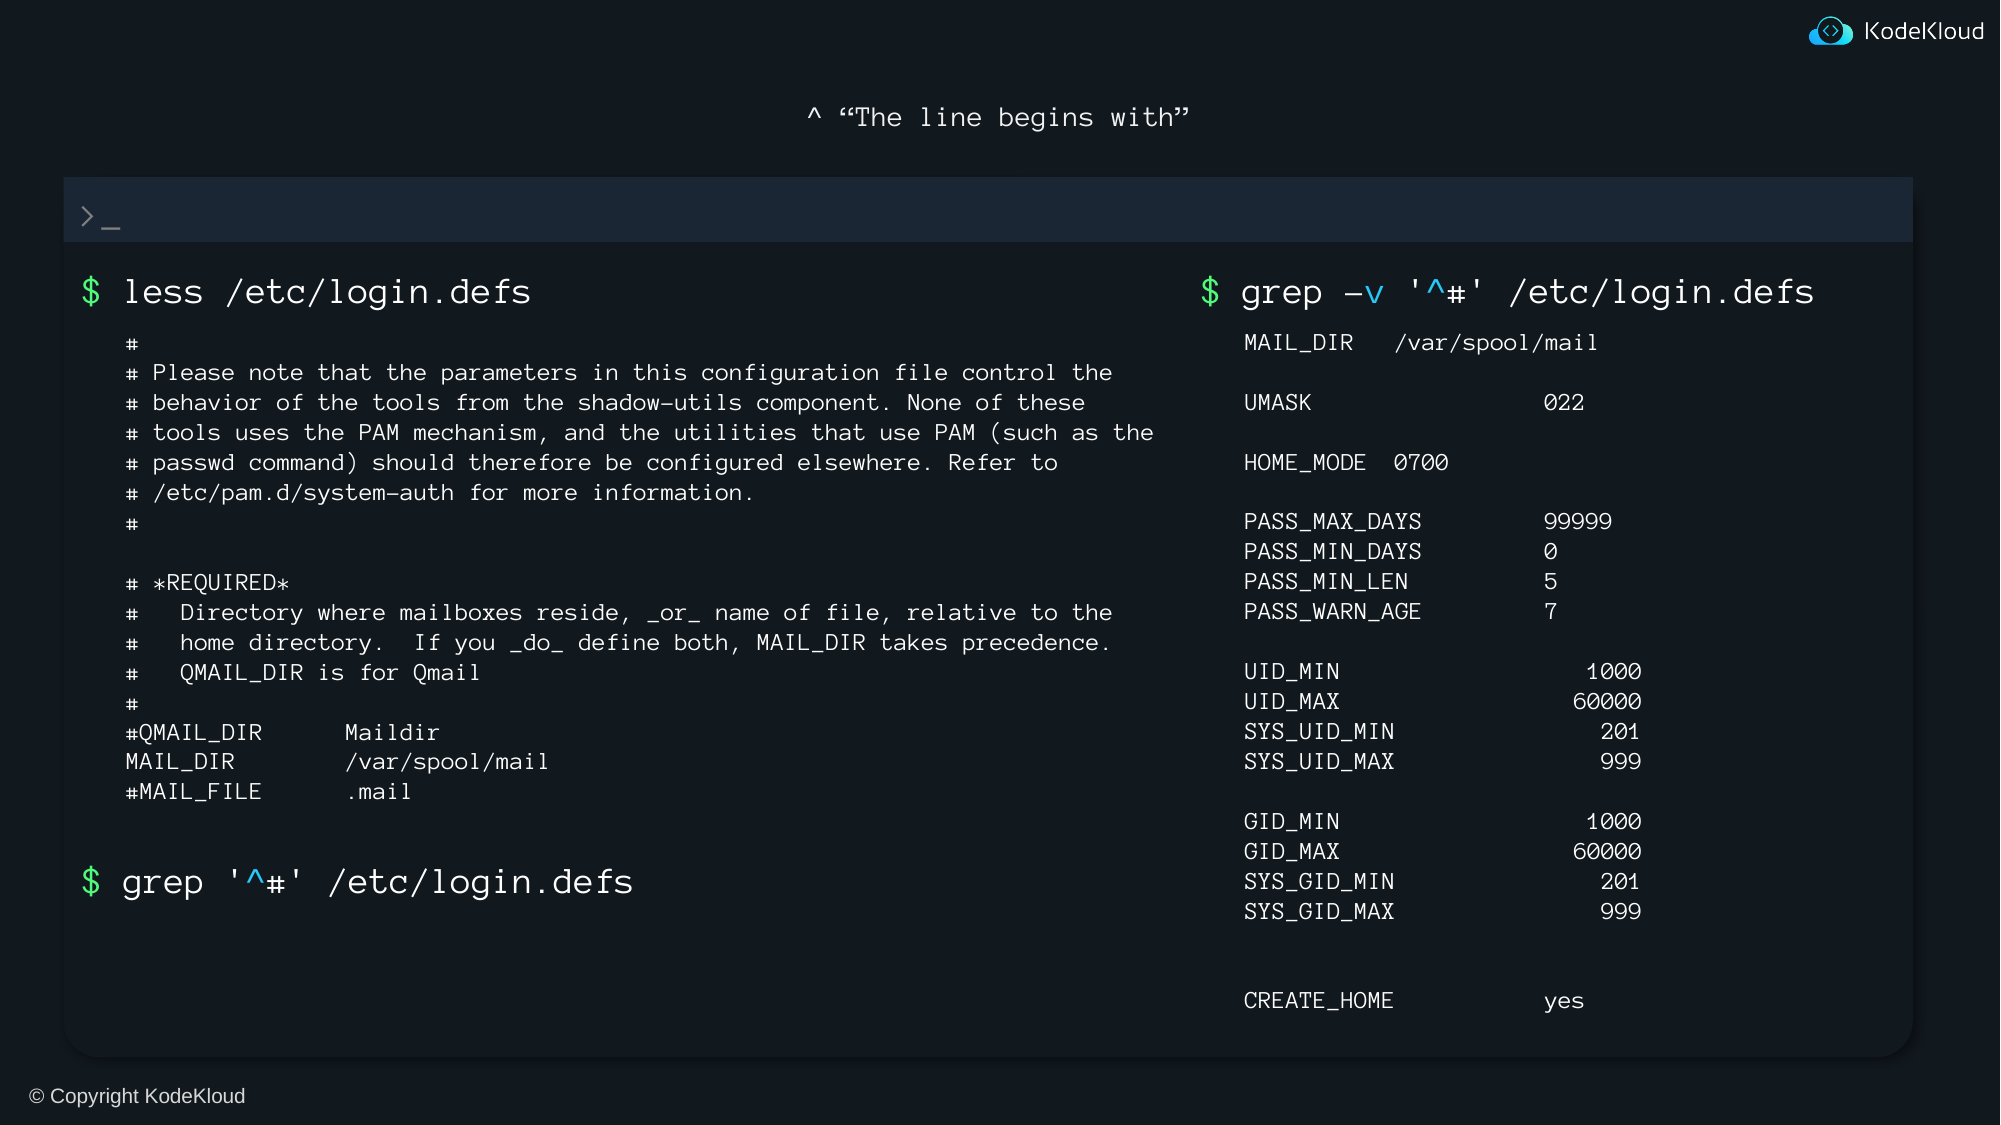

# ^ “The line begins with”
$ less /etc/login.defs
$ grep –v '^#' /etc/login.defs
MAIL_DIR	/var/spool/mail

UMASK		022

HOME_MODE	0700

PASS_MAX_DAYS	99999
PASS_MIN_DAYS	0
PASS_MIN_LEN	5
PASS_WARN_AGE	7

UID_MIN                  1000
UID_MAX                 60000
SYS_UID_MIN               201
SYS_UID_MAX               999

GID_MIN                  1000
GID_MAX                 60000
SYS_GID_MIN               201
SYS_GID_MAX               999

CREATE_HOME	yes
#
# Please note that the parameters in this configuration file control the
# behavior of the tools from the shadow-utils component. None of these
# tools uses the PAM mechanism, and the utilities that use PAM (such as the
# passwd command) should therefore be configured elsewhere. Refer to
# /etc/pam.d/system-auth for more information.
#

# *REQUIRED*
#   Directory where mailboxes reside, _or_ name of file, relative to the
#   home directory.  If you _do_ define both, MAIL_DIR takes precedence.
#   QMAIL_DIR is for Qmail
#
#QMAIL_DIR      Maildir
MAIL_DIR        /var/spool/mail
#MAIL_FILE      .mail
$ grep '^#' /etc/login.defs